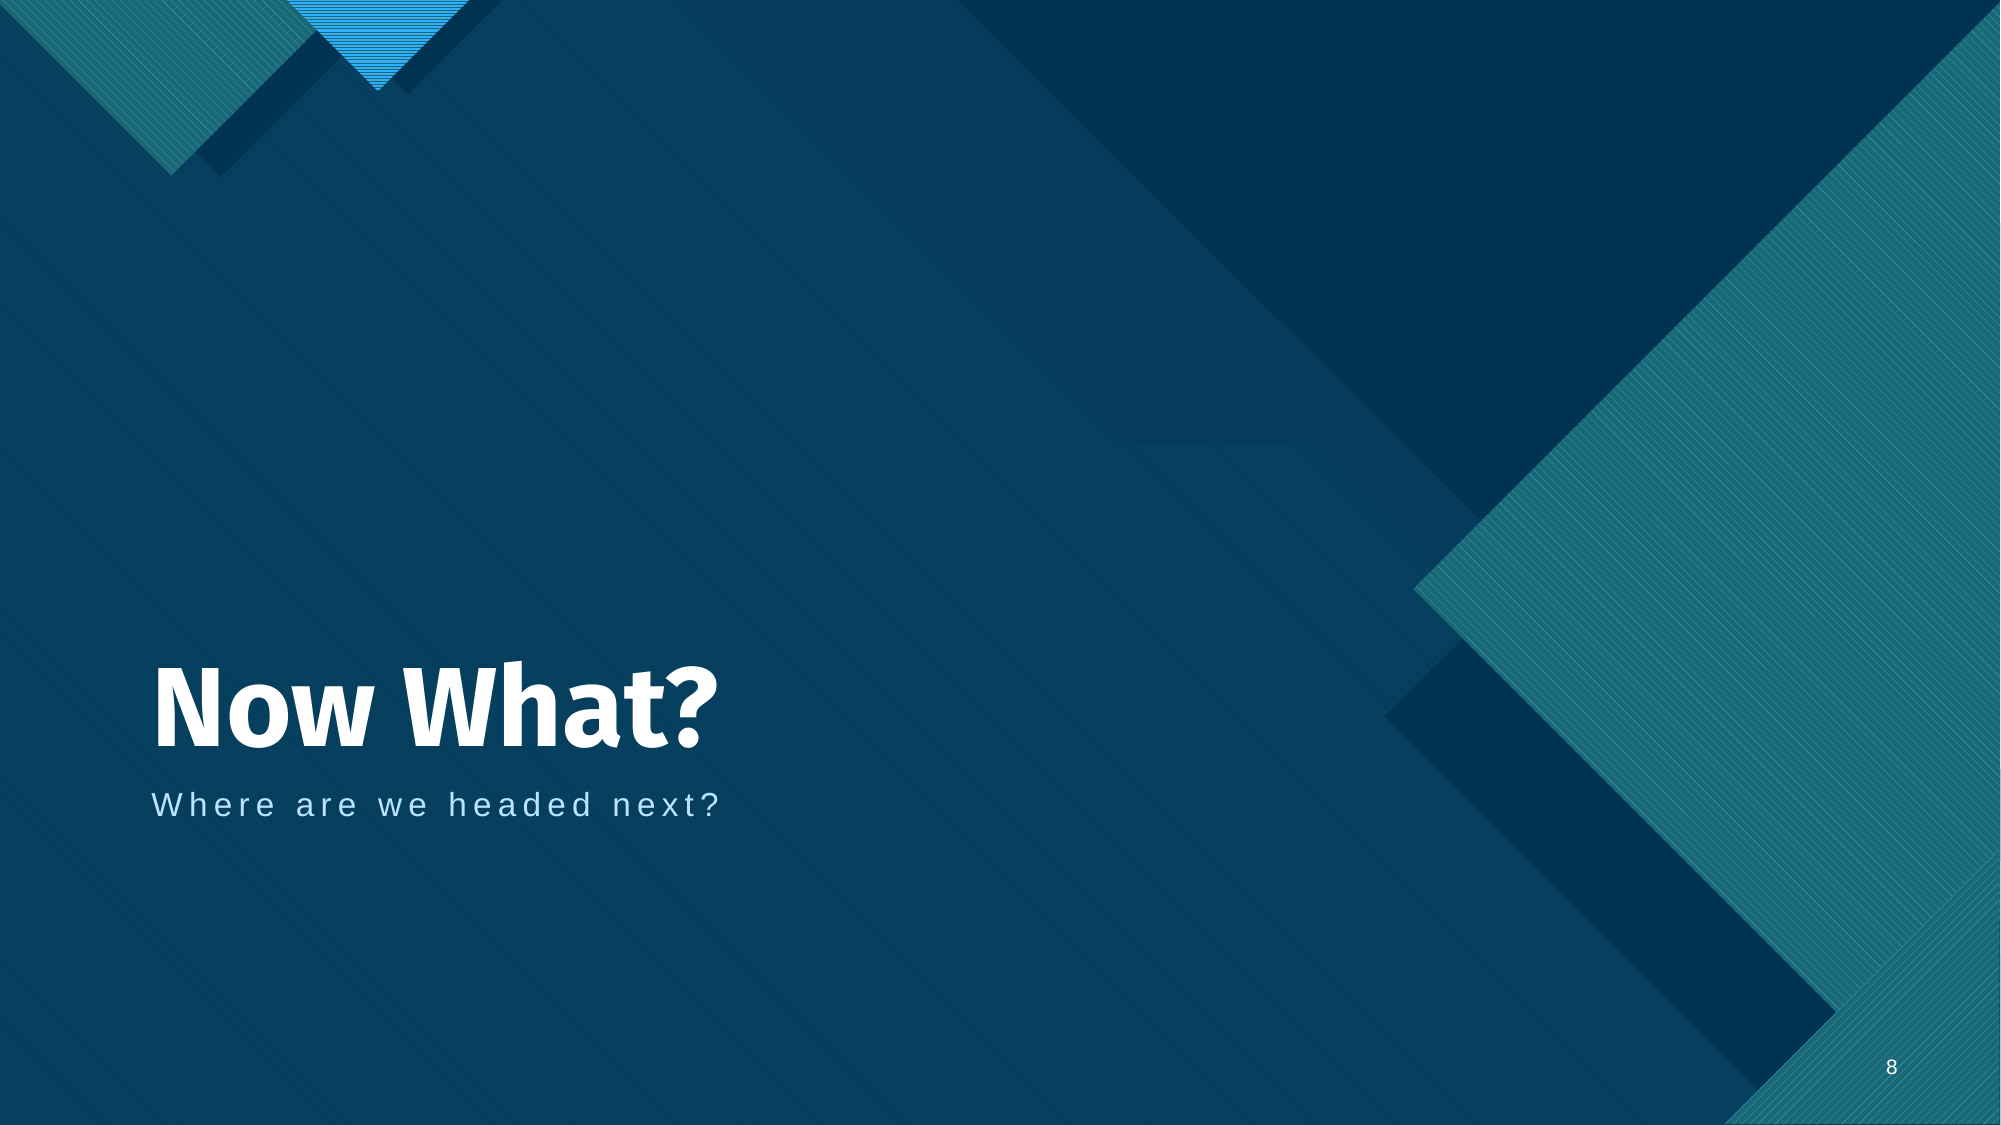

# Now What?
Where are we headed next?
8